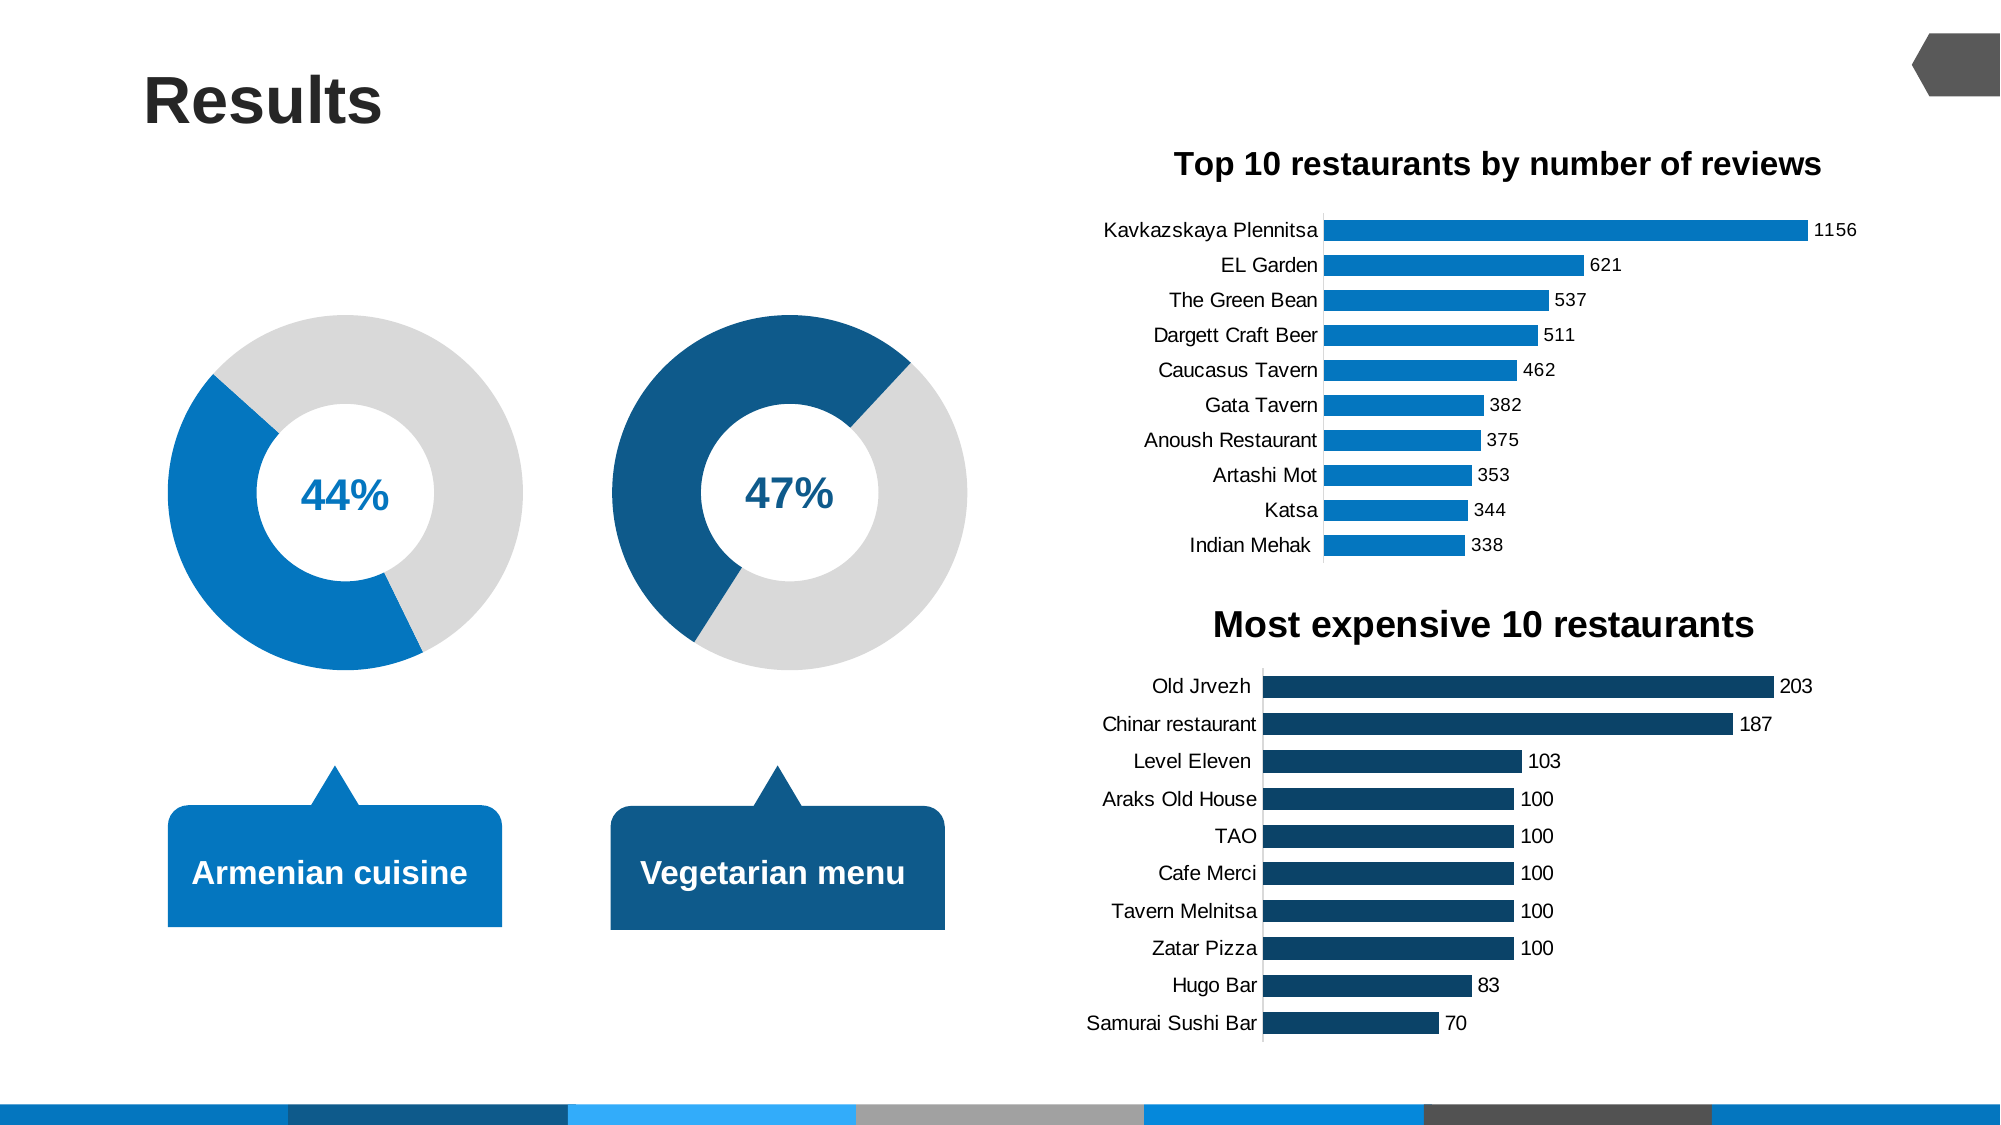

# Results

### Chart: Top 10 restaurants by number of reviews

| Category |  |
|---|---|
| Indian Mehak  | 338.0 |
| Katsa | 344.0 |
| Artashi Mot | 353.0 |
| Anoush Restaurant | 375.0 |
| Gata Tavern | 382.0 |
| Caucasus Tavern | 462.0 |
| Dargett Craft Beer | 511.0 |
| The Green Bean | 537.0 |
| EL Garden | 621.0 |
| Kavkazskaya Plennitsa | 1156.0 |

### Chart

| Category | Sales |
|---|---|
| 1st Qtr | 73.0 |
| 2nd Qtr | 82.0 |
47%

### Chart

| Category | Sales |
|---|---|
| 1st Qtr | 68.0 |
| 2nd Qtr | 87.0 |
44%

### Chart: Most expensive 10 restaurants

| Category |  |
|---|---|
| Samurai Sushi Bar | 70.0 |
| Hugo Bar | 83.0 |
| Zatar Pizza | 100.0 |
| Tavern Melnitsa | 100.0 |
| Cafe Merci | 100.0 |
| TAO | 100.0 |
| Araks Old House | 100.0 |
| Level Eleven  | 103.0 |
| Chinar restaurant | 187.0 |
| Old Jrvezh  | 203.0 |
Armenian cuisine

Vegetarian menu